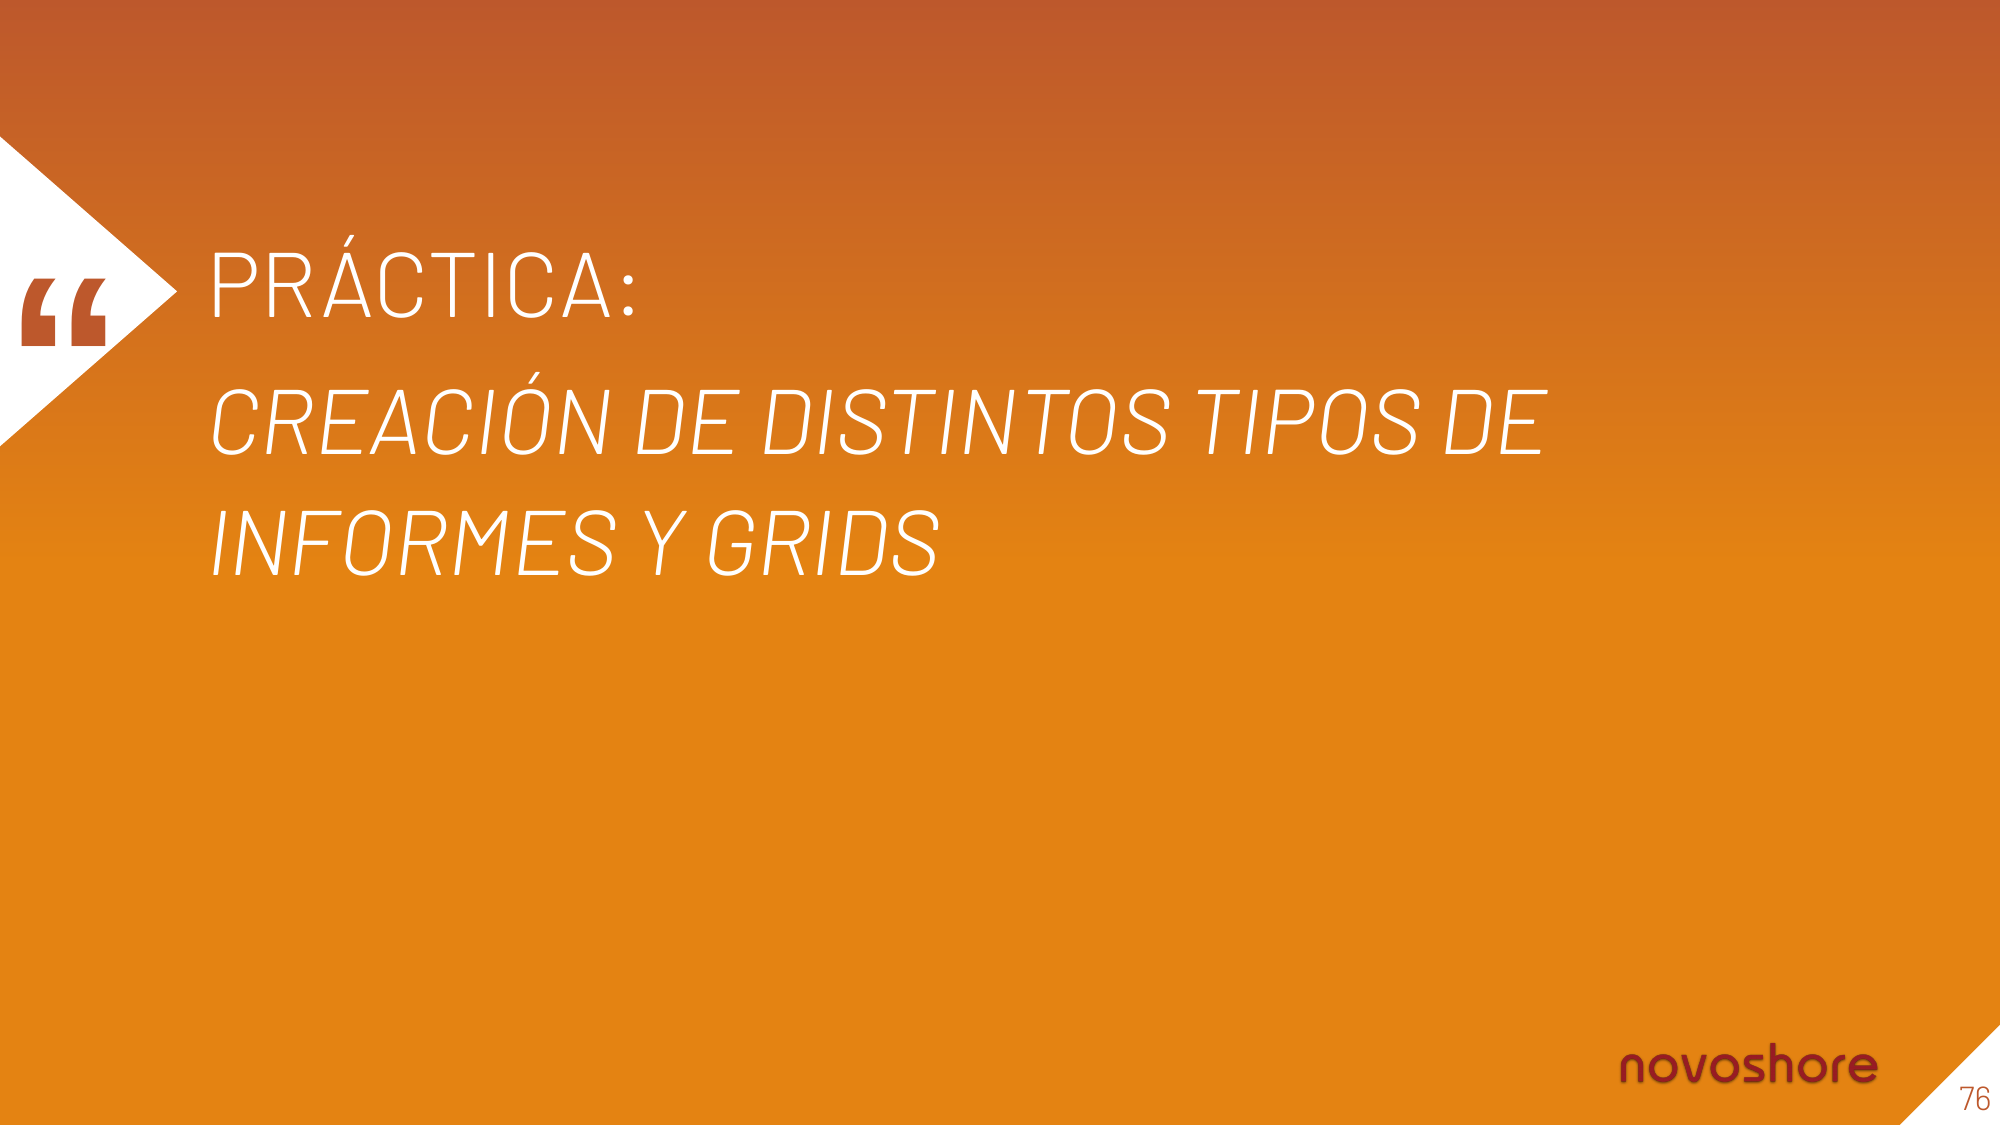

PRÁCTICA:
CREACIÓN DE DISTINTOS TIPOS DE INFORMES Y GRIDS
76